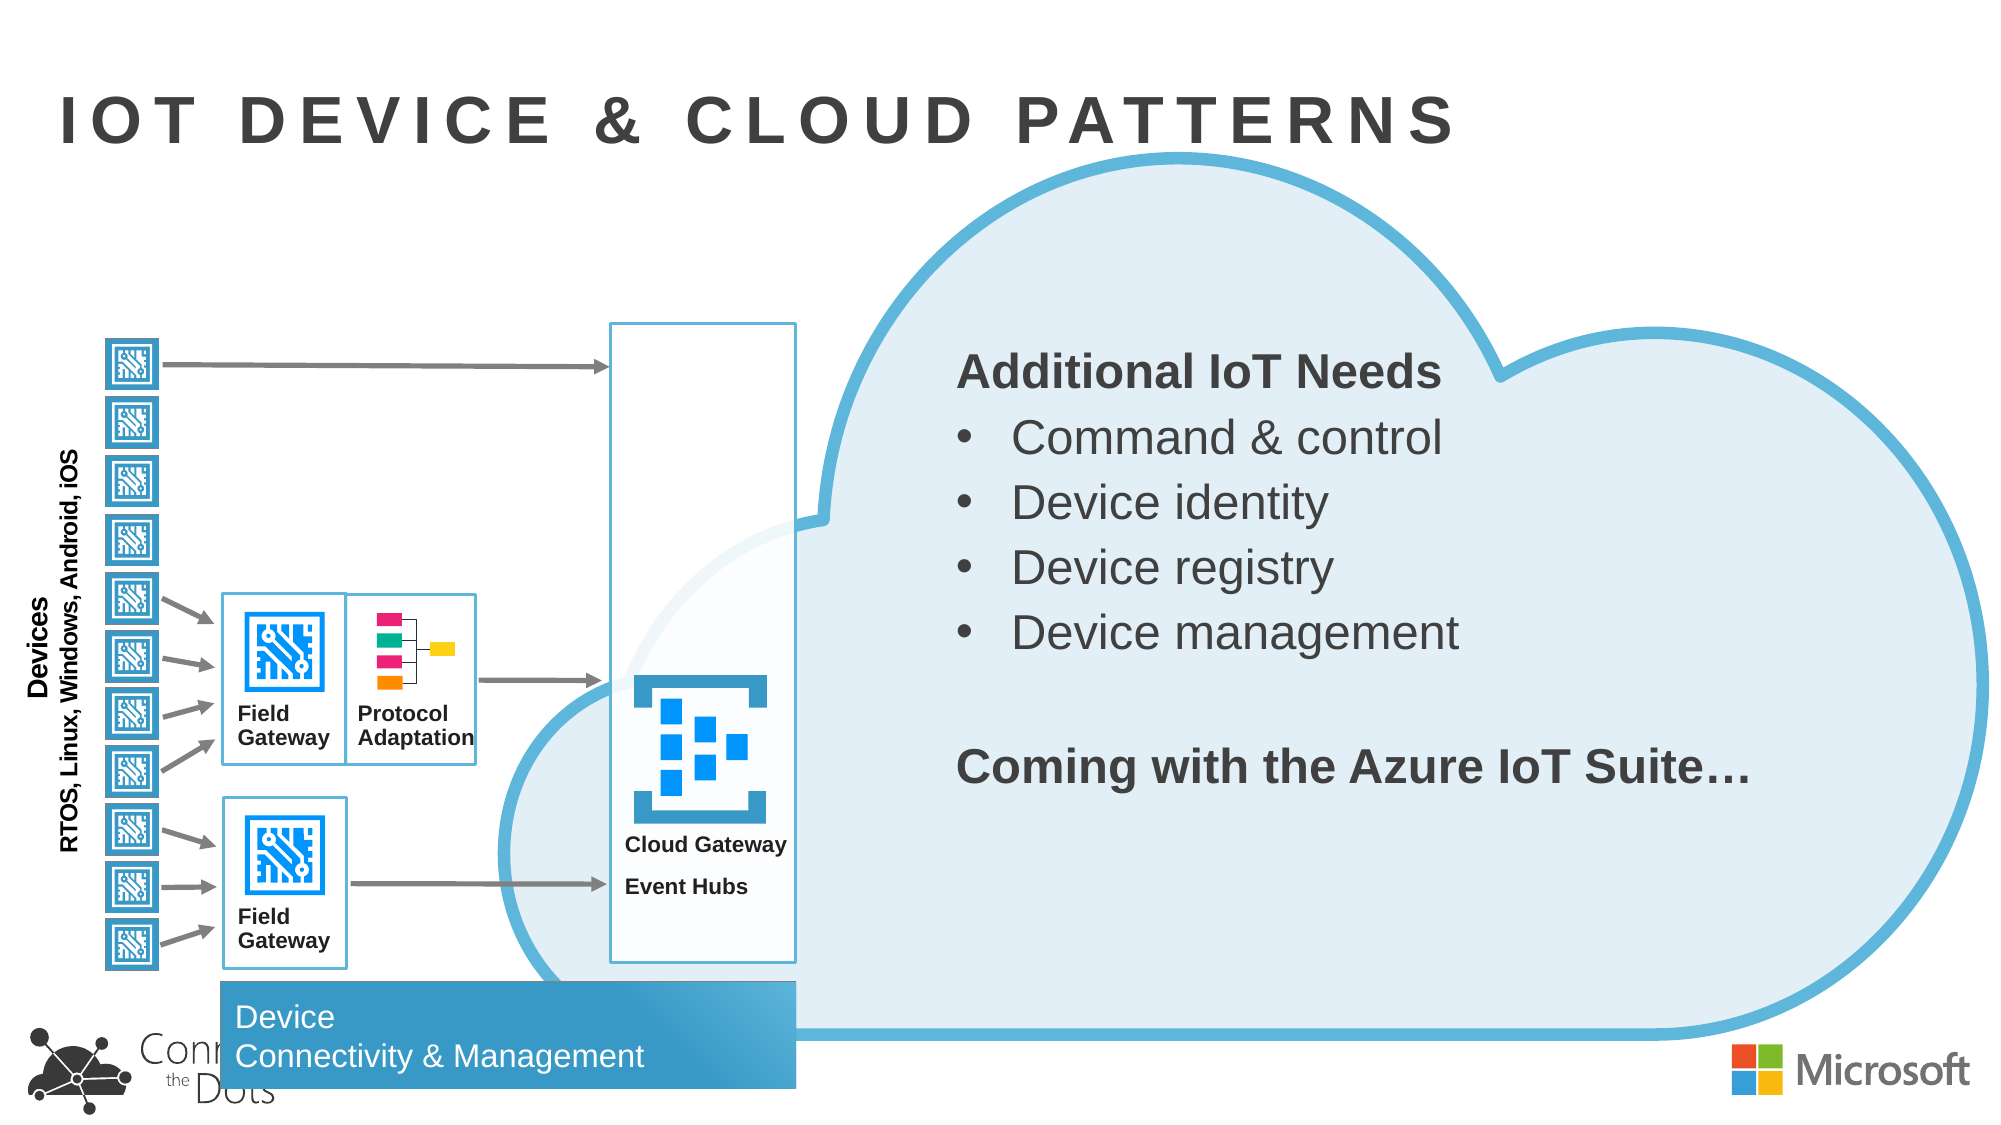

# IoT Device & Cloud Patterns

Additional IoT Needs
Command & control
Device identity
Device registry
Device management
Cloud Gateway

Event Hubs

Devices
RTOS, Linux, Windows, Android, iOS

Field Gateway

Protocol Adaptation

Coming with the Azure IoT Suite…
Field Gateway

Device
Connectivity & Management